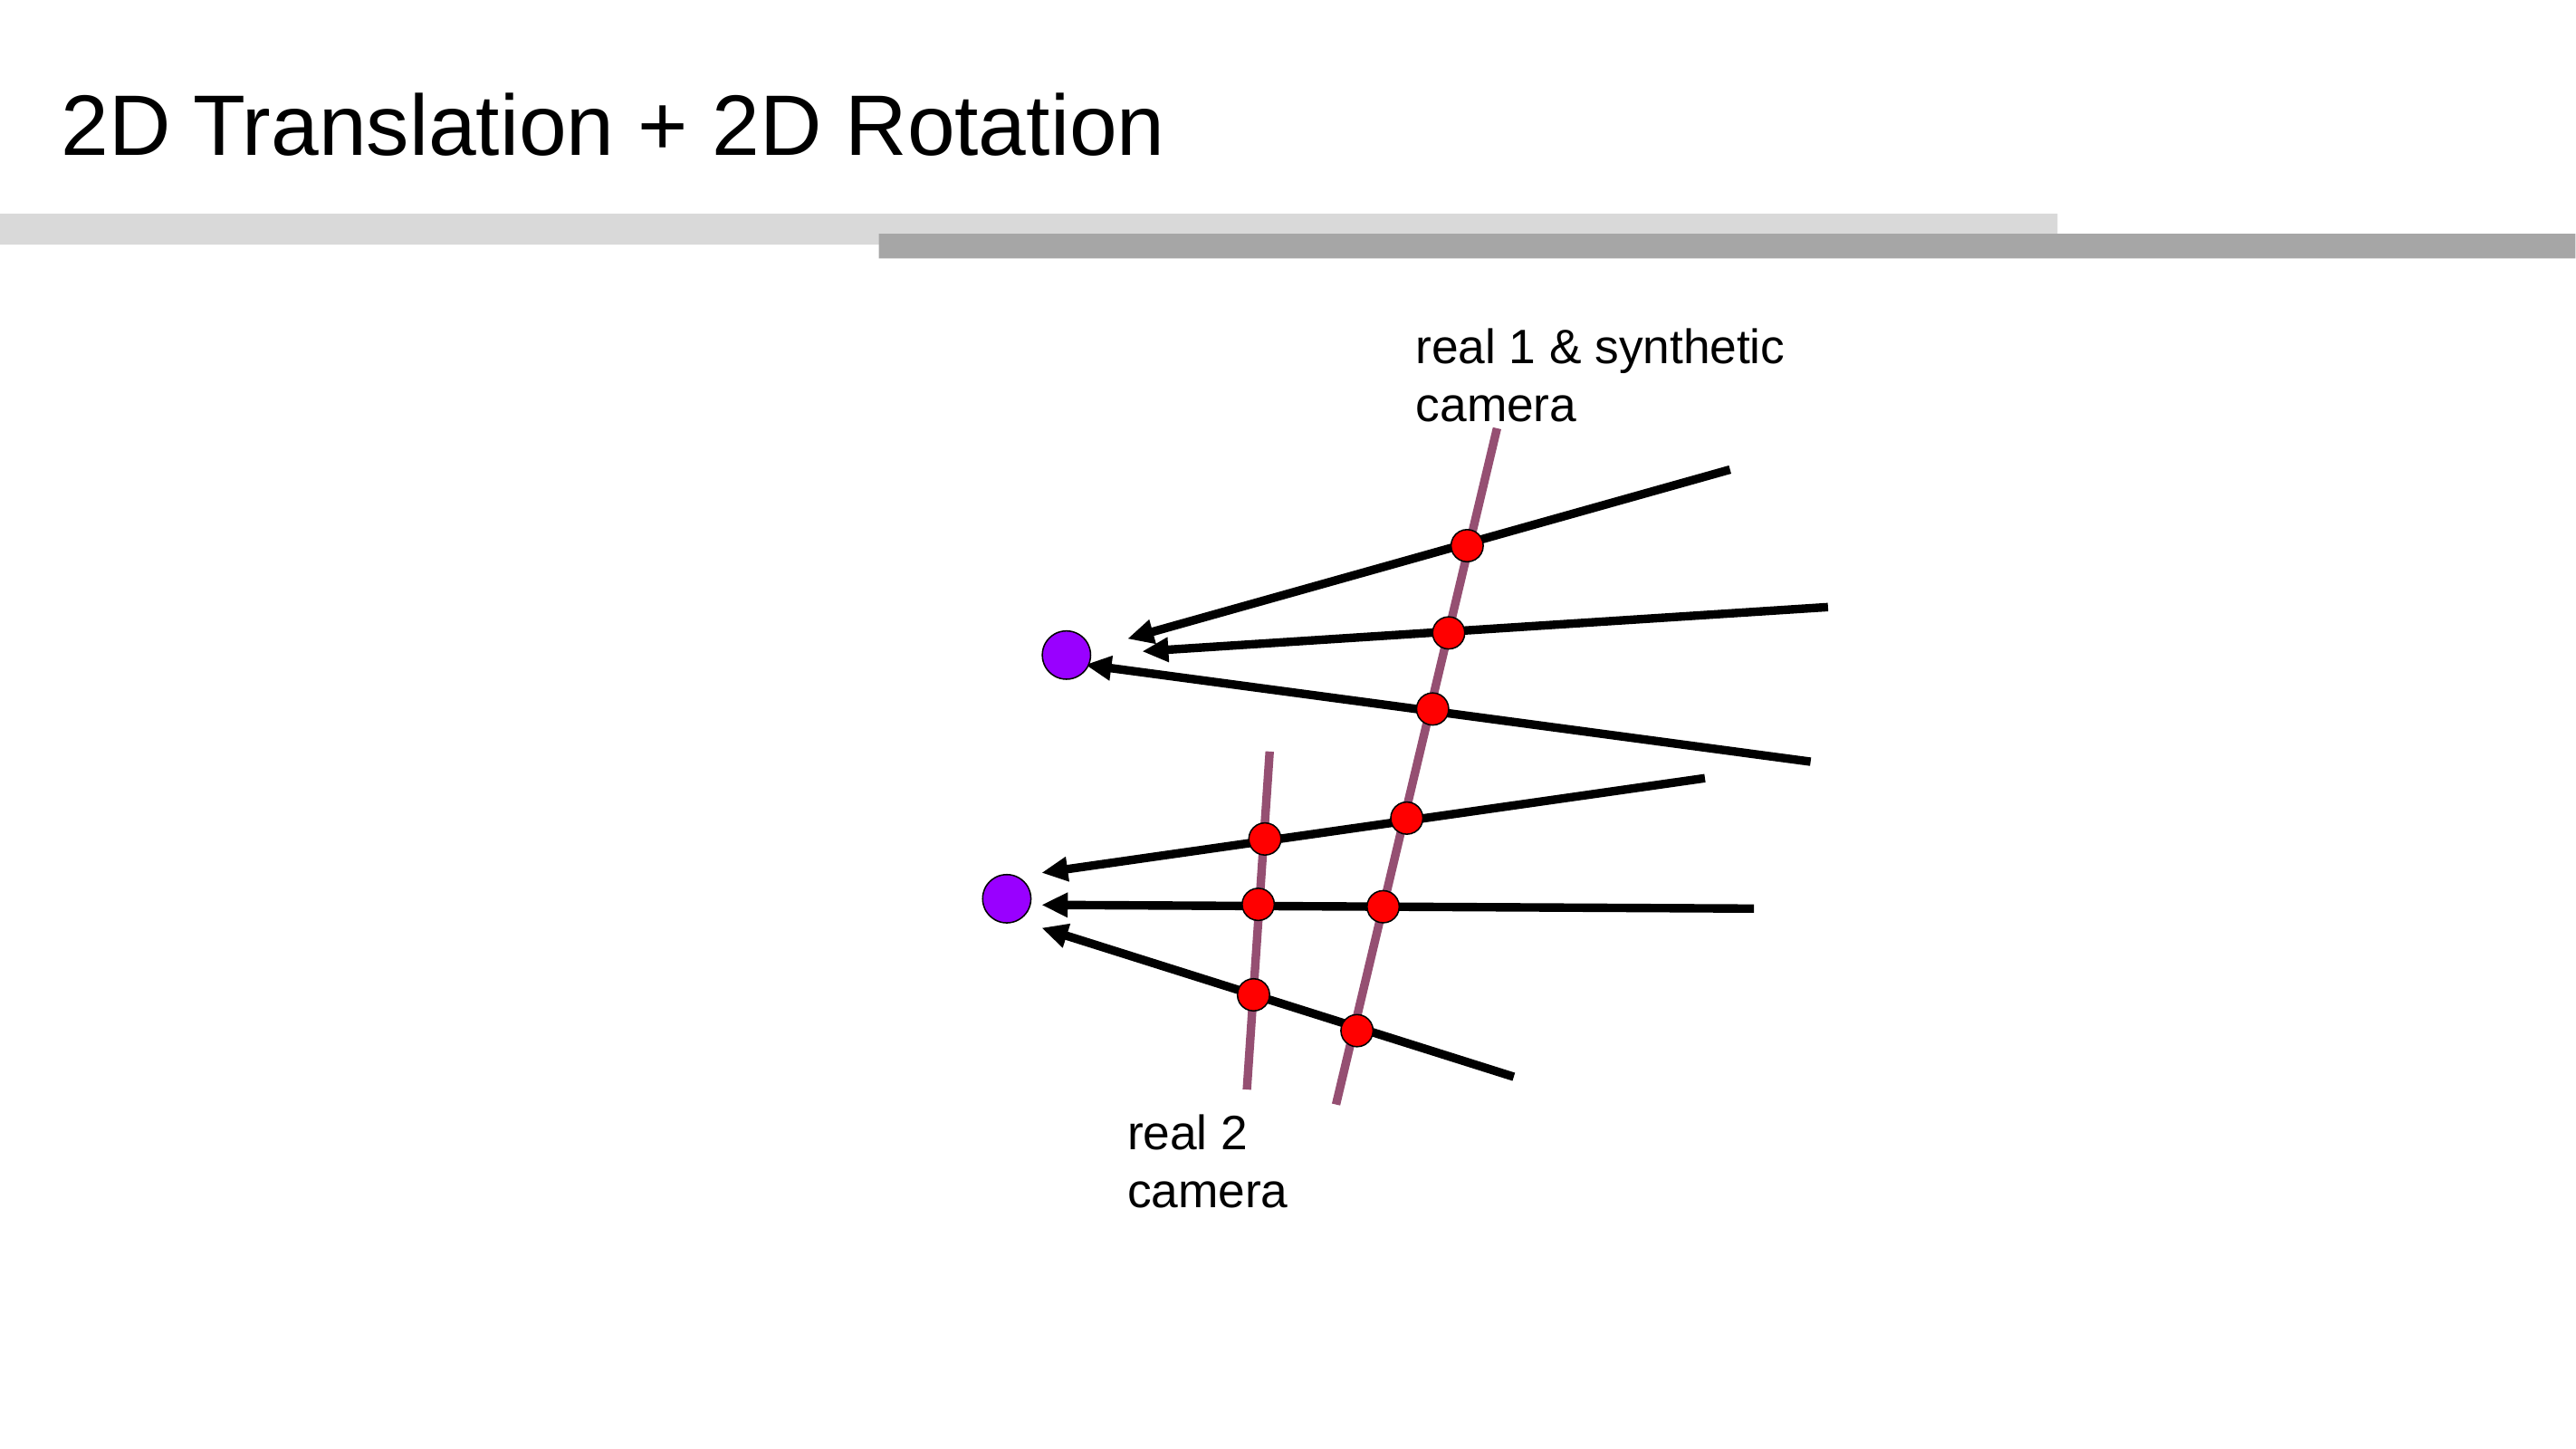

# 2D Translation + 2D Rotation
real 1 & synthetic
camera

real 2
camera